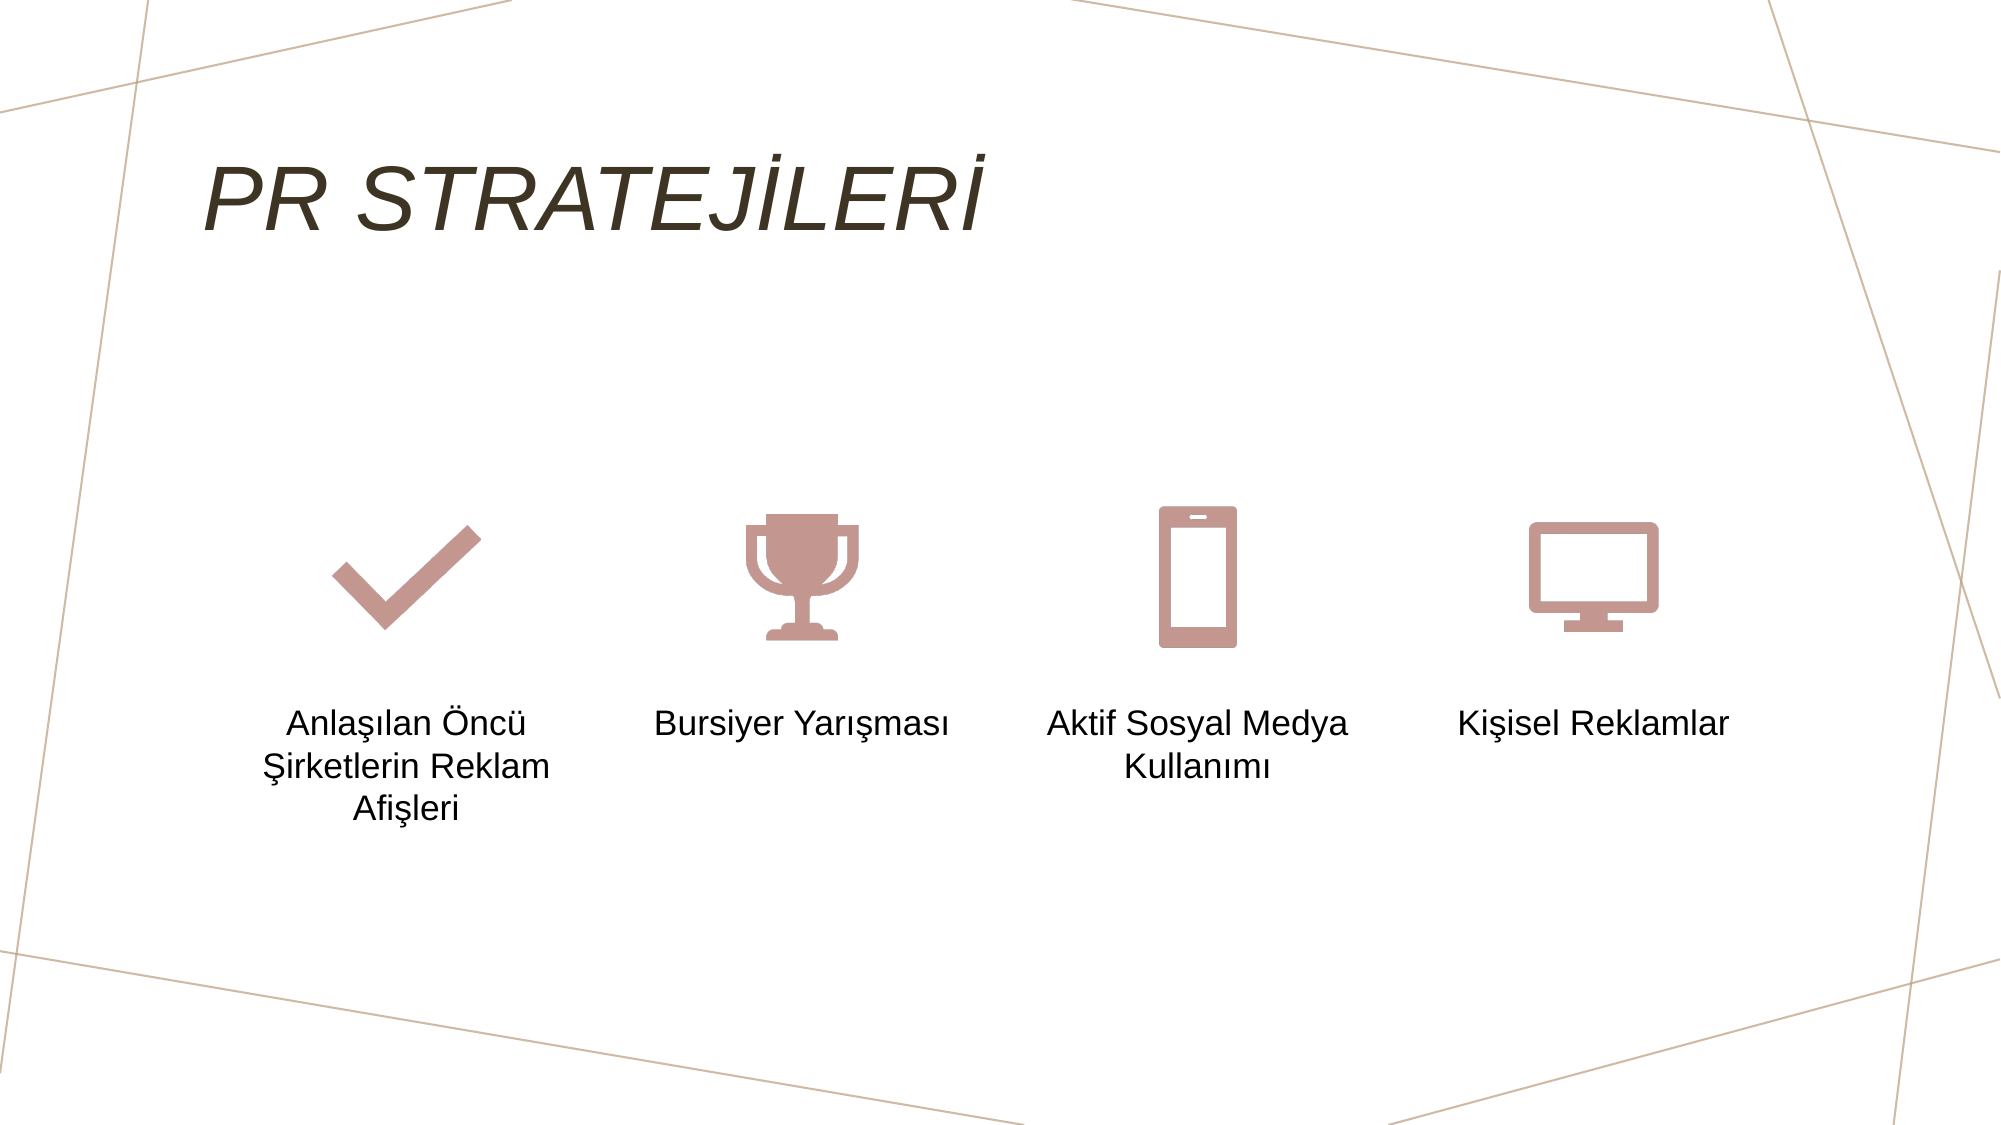

# Pr stratejileri
Anlaşılan Öncü Şirketlerin Reklam Afişleri
Bursiyer Yarışması
Aktif Sosyal Medya Kullanımı
Kişisel Reklamlar